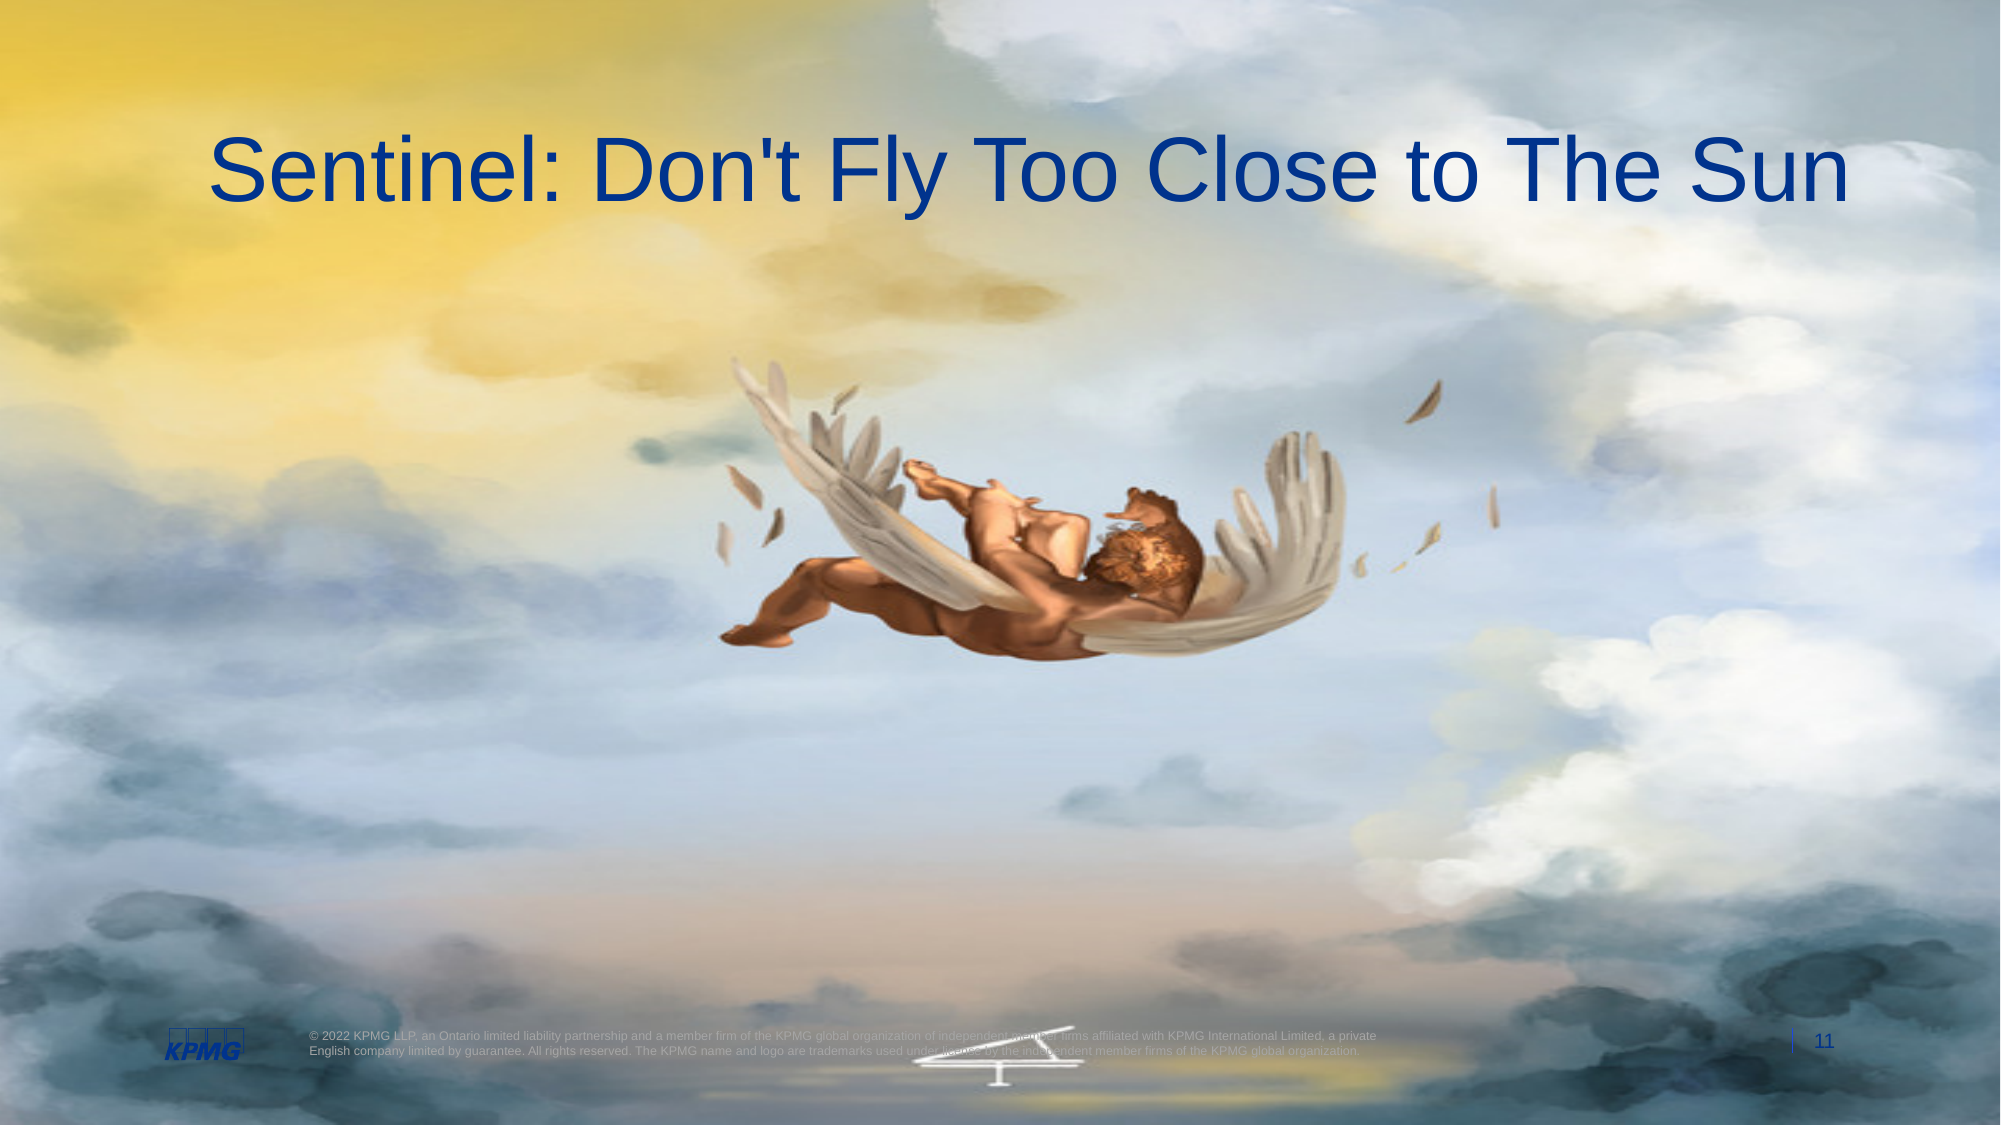

# Sentinel: Don't Fly Too Close to The Sun